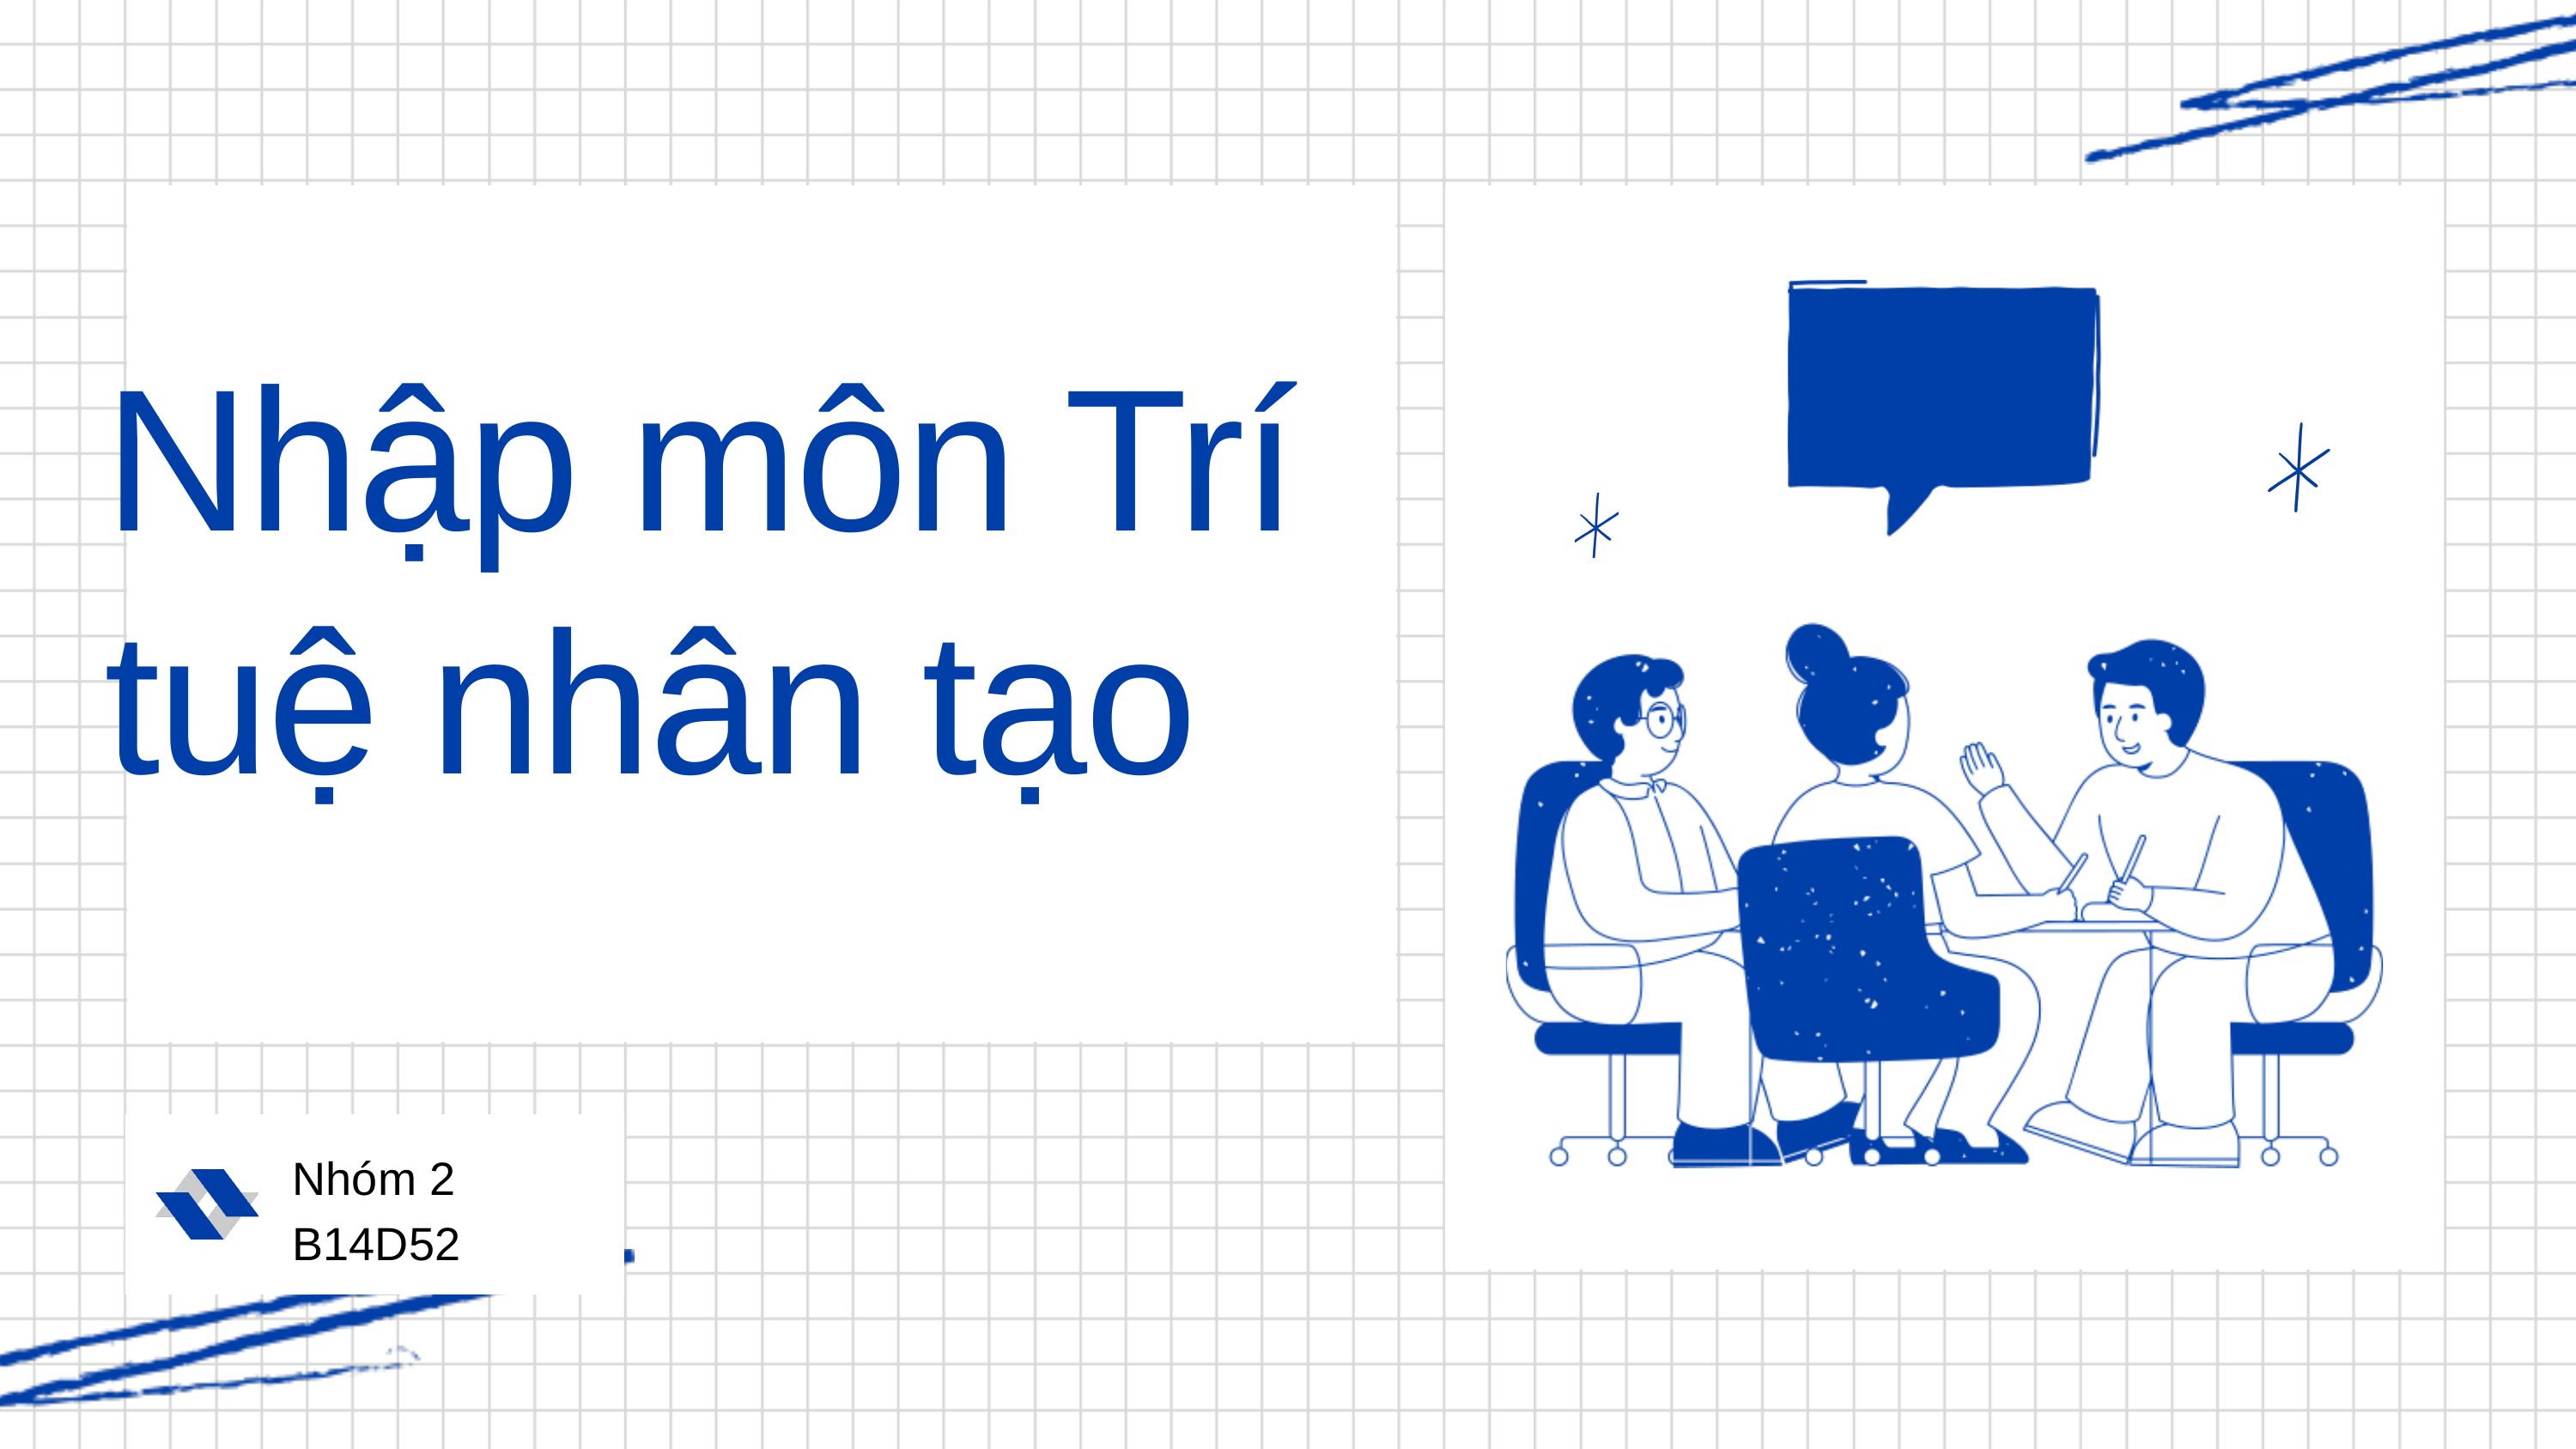

Nhập môn Trí tuệ nhân tạo

Nhóm 2 B14D52